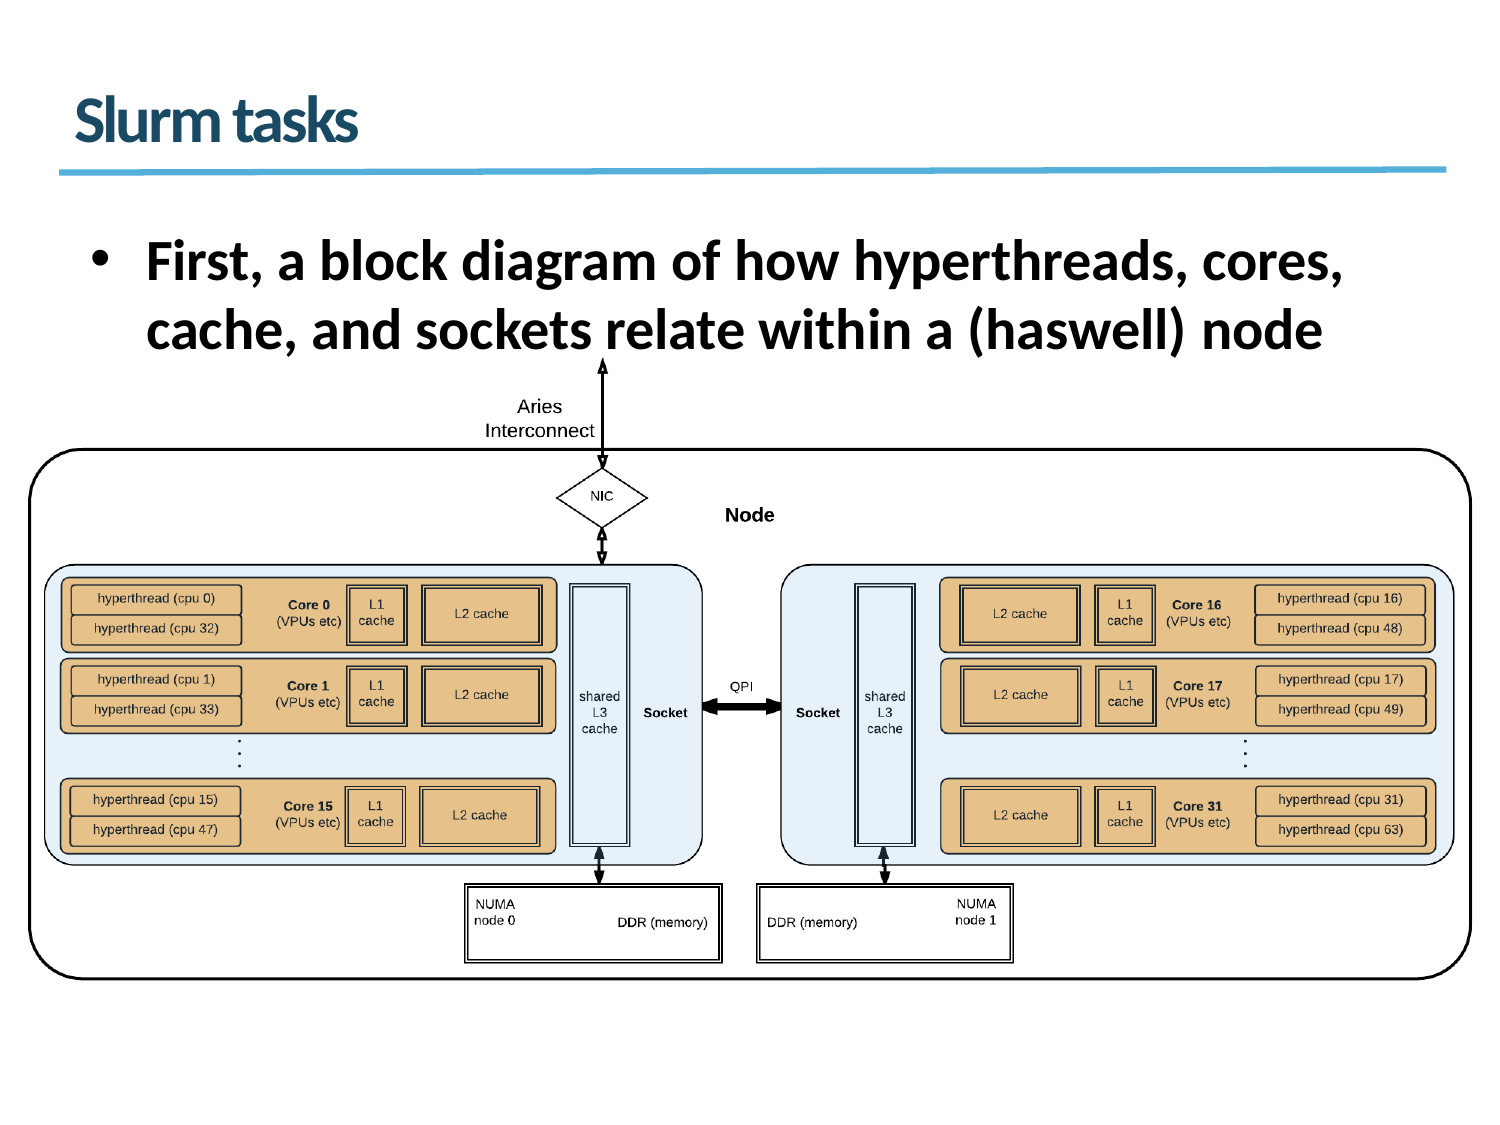

# Slurm tasks
First, a block diagram of how hyperthreads, cores,  cache, and sockets relate within a (haswell) node